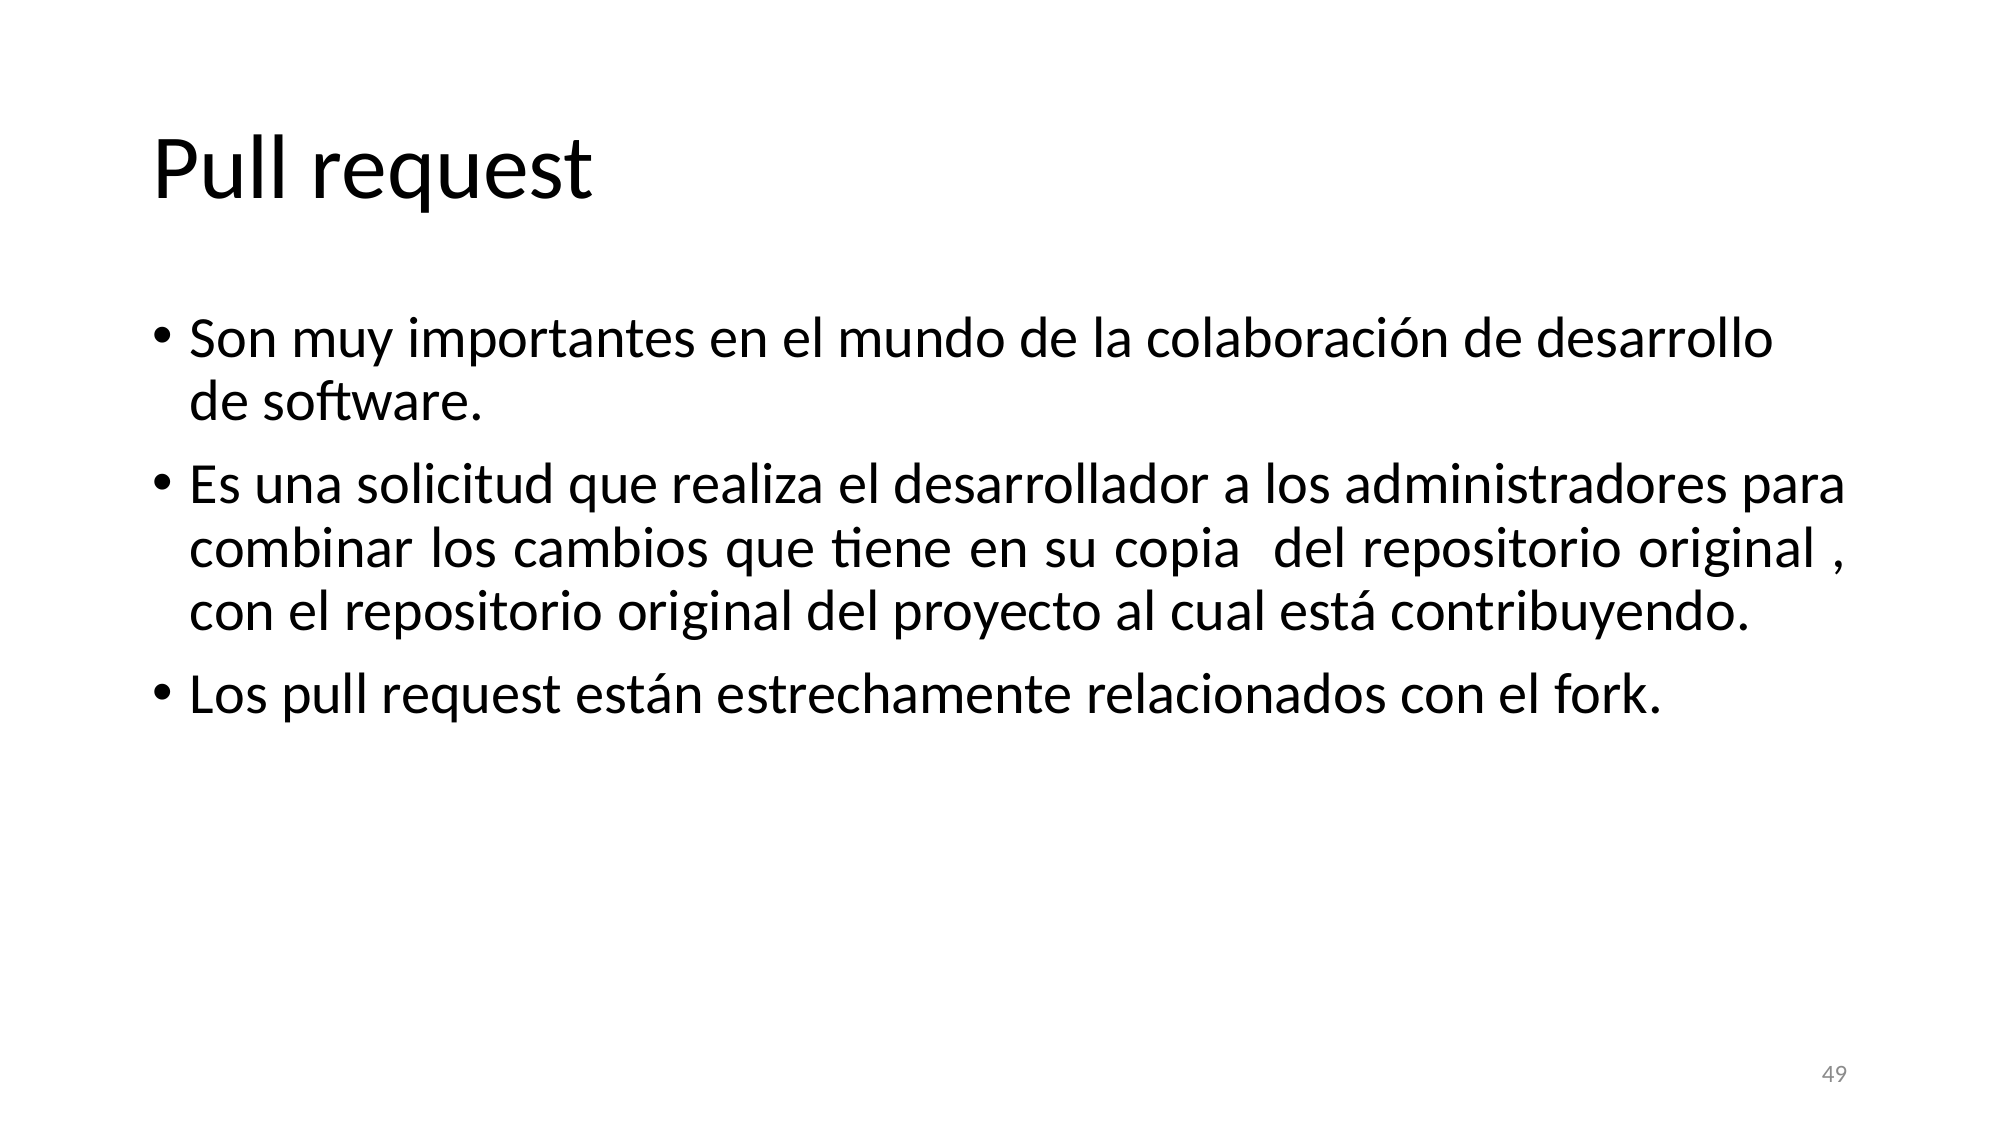

# Pull request
Son muy importantes en el mundo de la colaboración de desarrollo de software.
Es una solicitud que realiza el desarrollador a los administradores para combinar los cambios que tiene en su copia  del repositorio original , con el repositorio original del proyecto al cual está contribuyendo.
Los pull request están estrechamente relacionados con el fork.

49